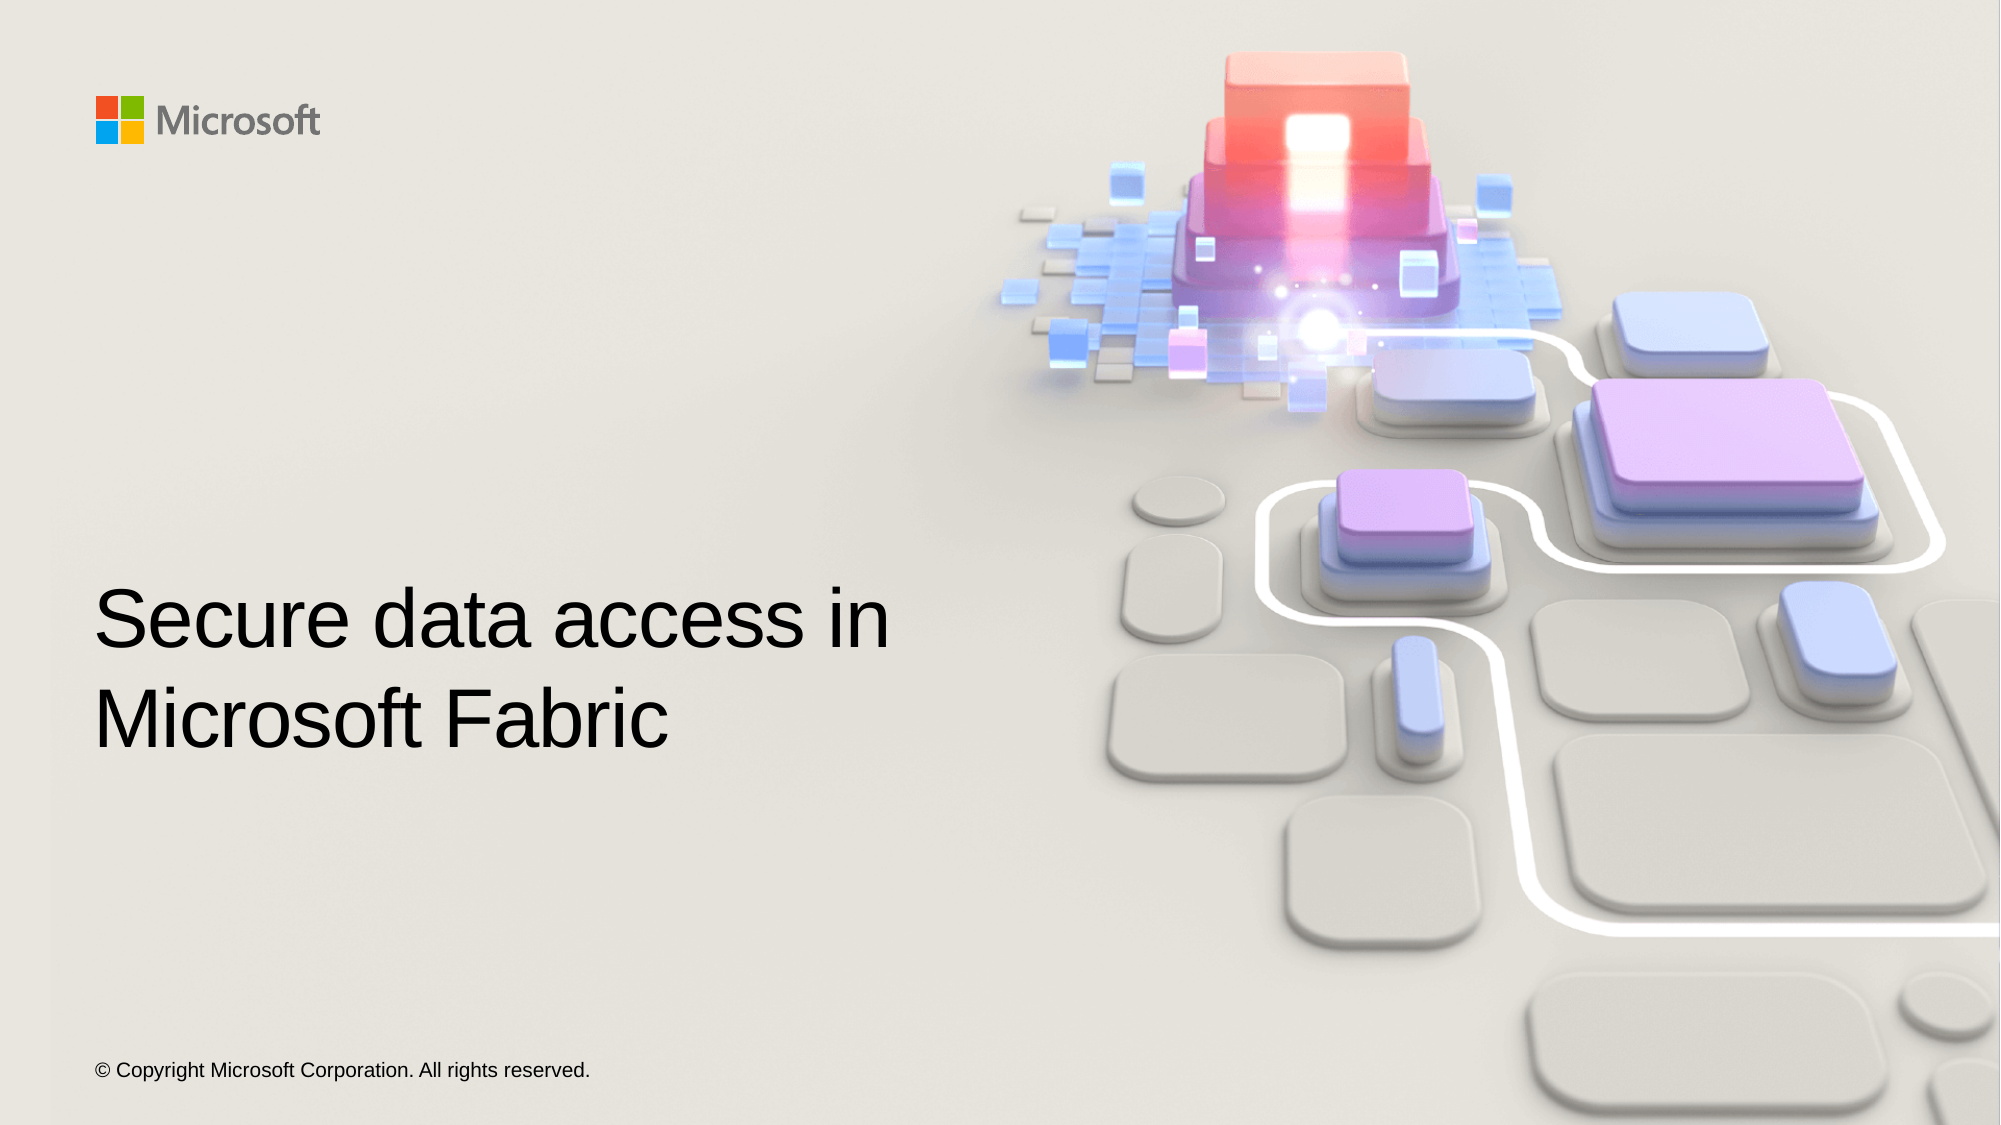

# Secure data access in Microsoft Fabric